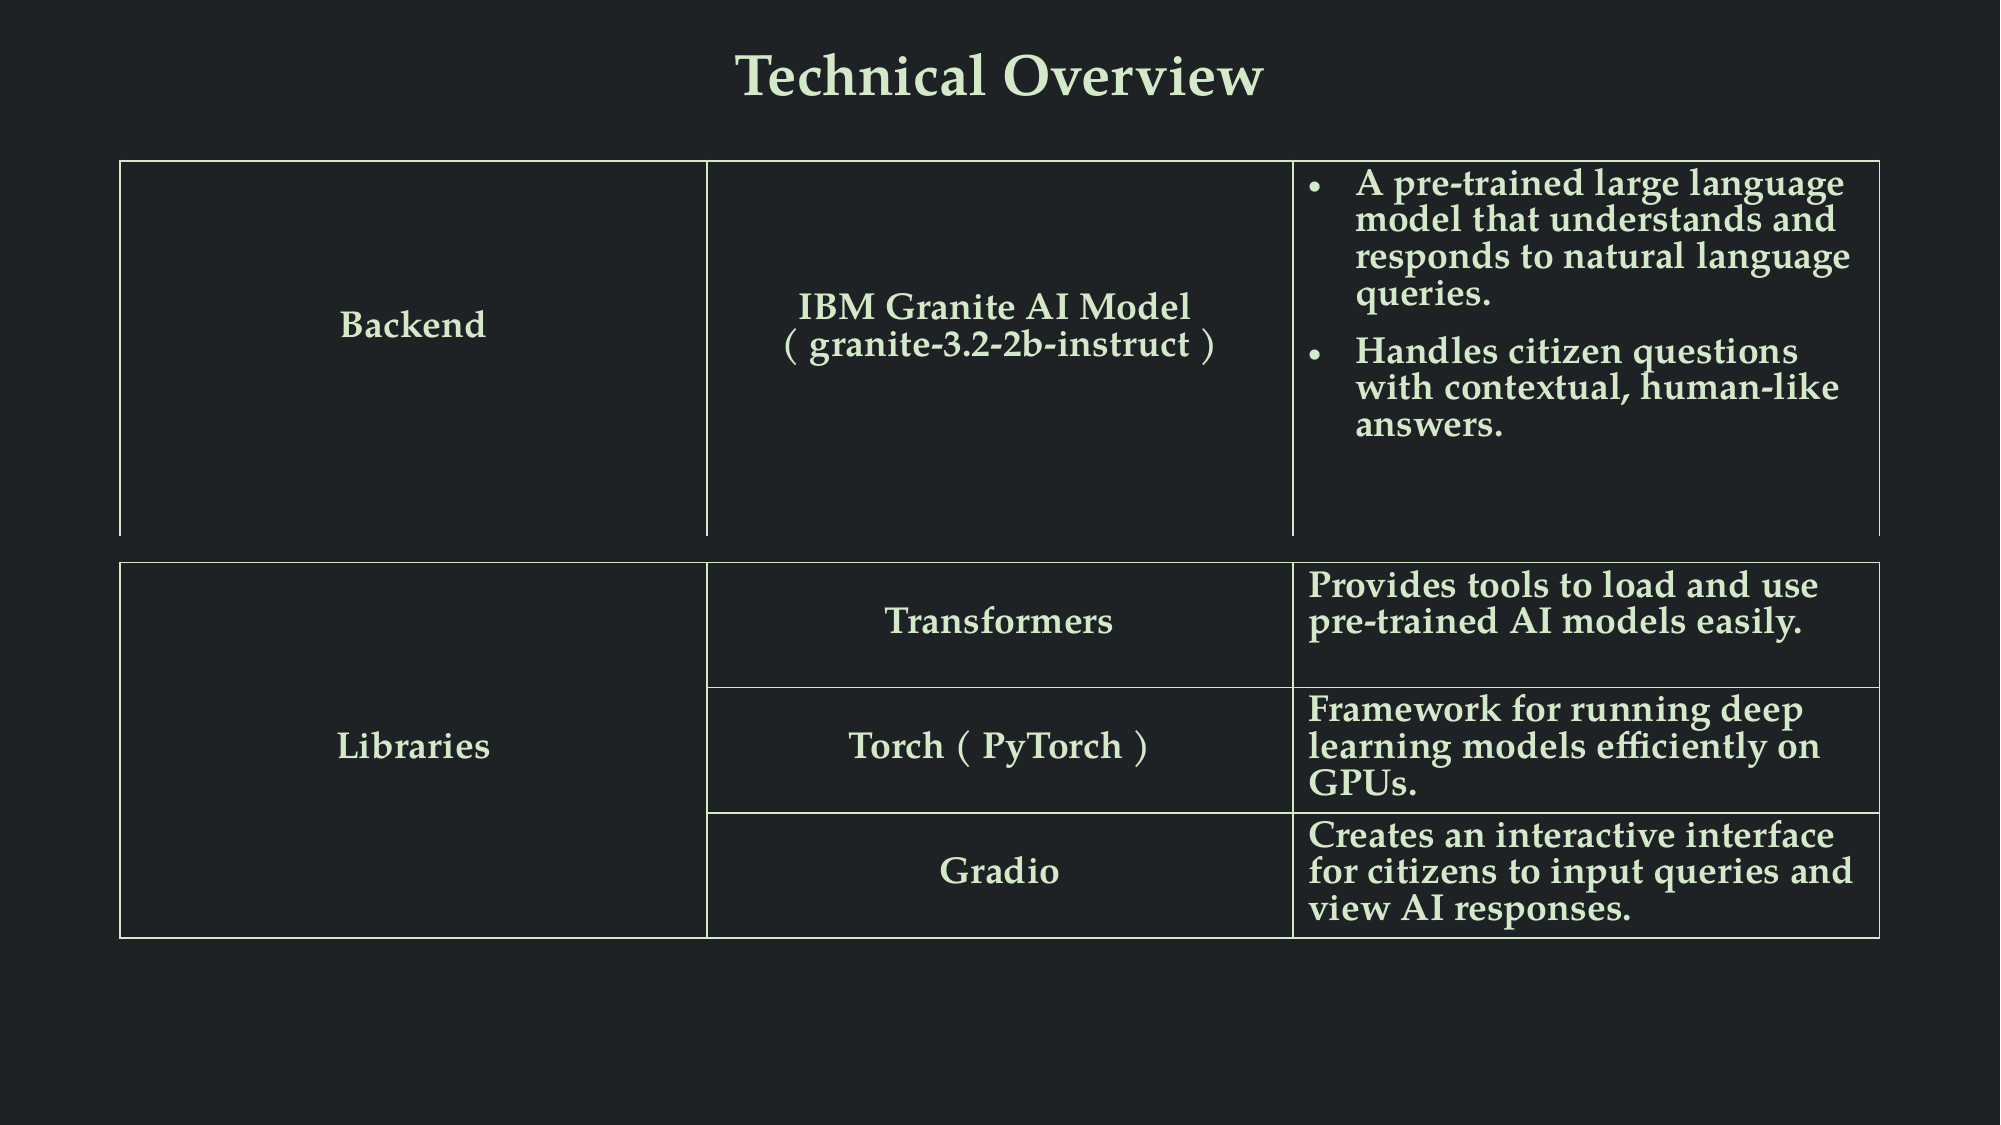

Technical Overview

| Backend | IBM Granite AI Model ( granite-3.2-2b-instruct ) | A pre-trained large language model that understands and responds to natural language queries. Handles citizen questions with contextual, human-like answers. |
| --- | --- | --- |
| Libraries | Transformers | Provides tools to load and use pre-trained AI models easily. |
| --- | --- | --- |
|  | Torch ( PyTorch ) | Framework for running deep learning models efficiently on GPUs. |
|  | Gradio | Creates an interactive interface for citizens to input queries and view AI responses. |